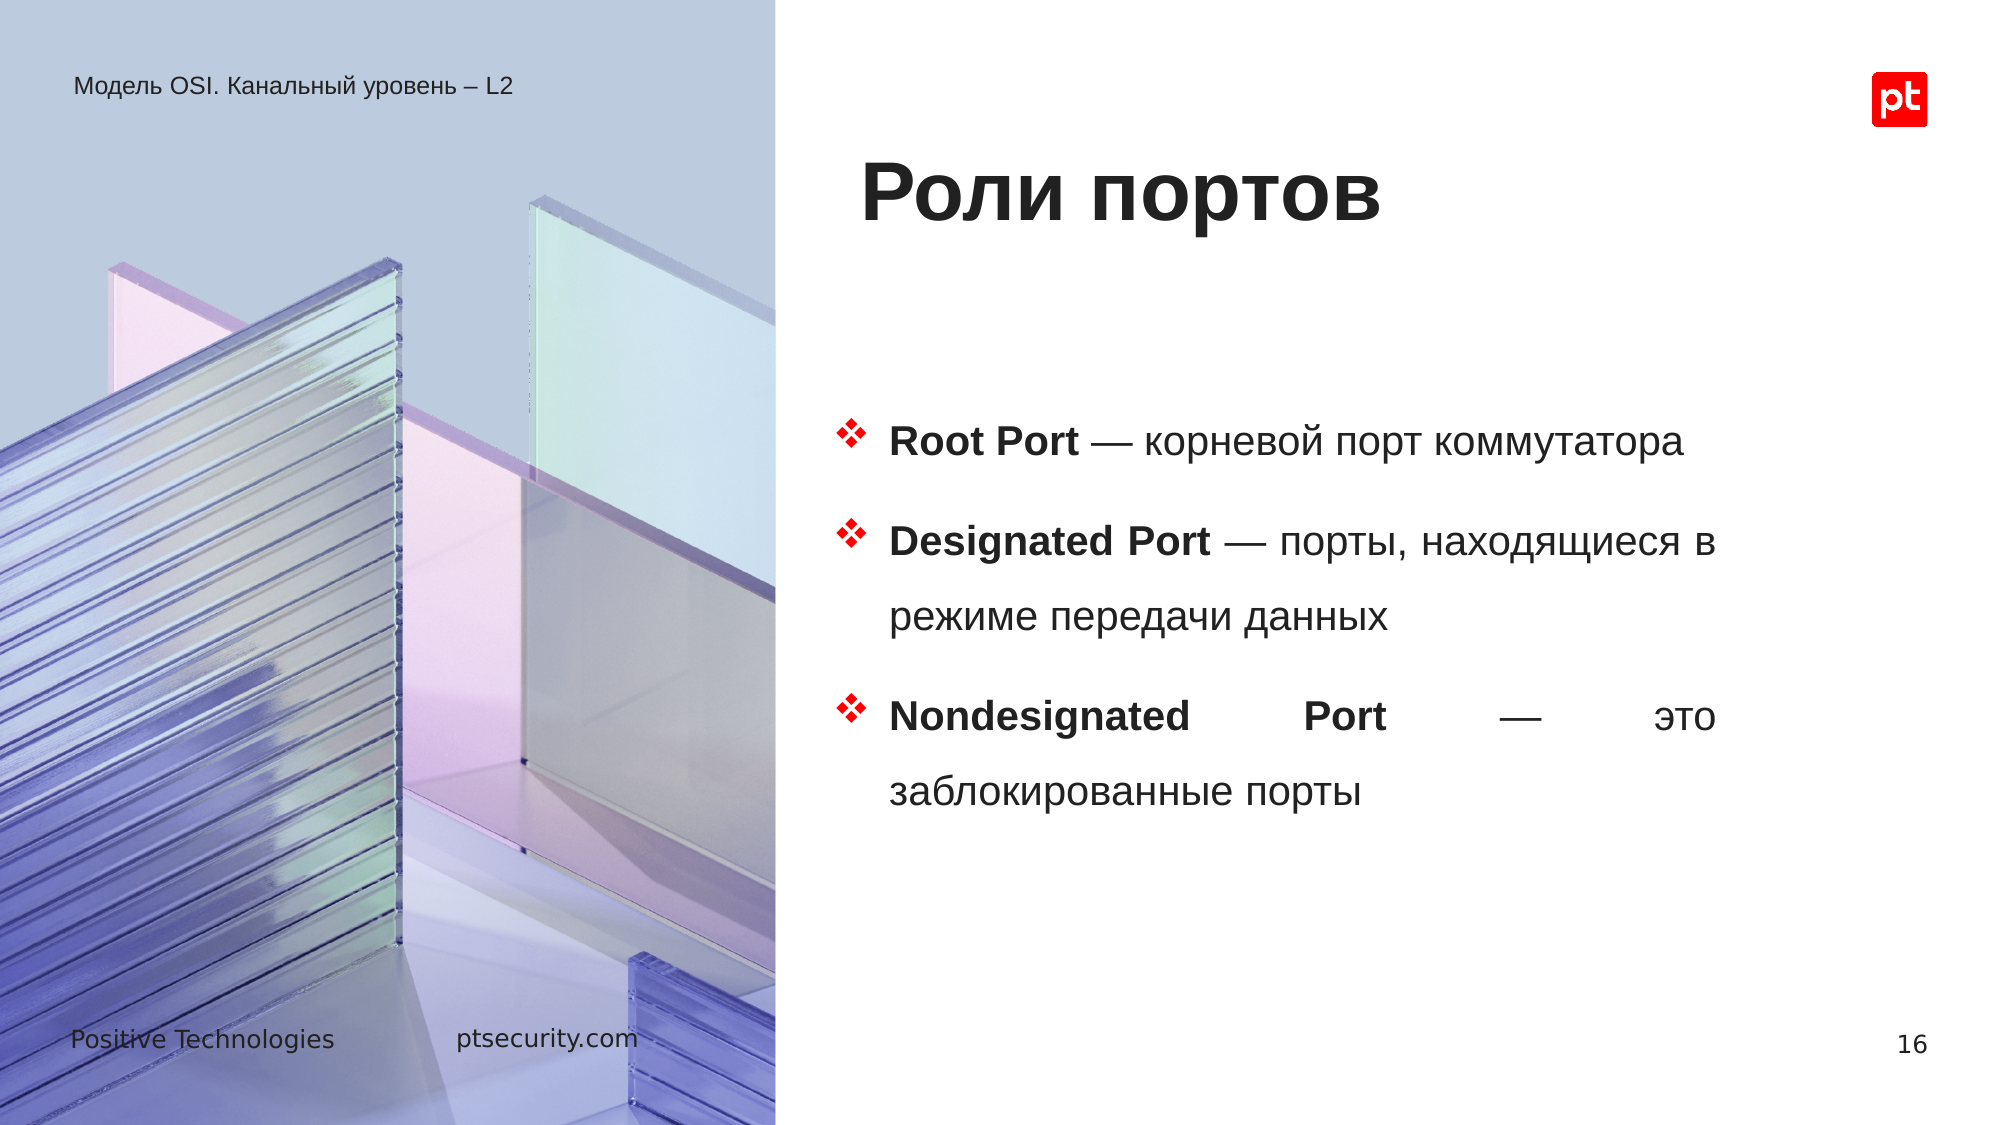

Модель OSI. Канальный уровень – L2
# Роли портов
Root Port — корневой порт коммутатора
Designated Port — порты, находящиеся в режиме передачи данных
Nondesignated Port — это заблокированные порты
16